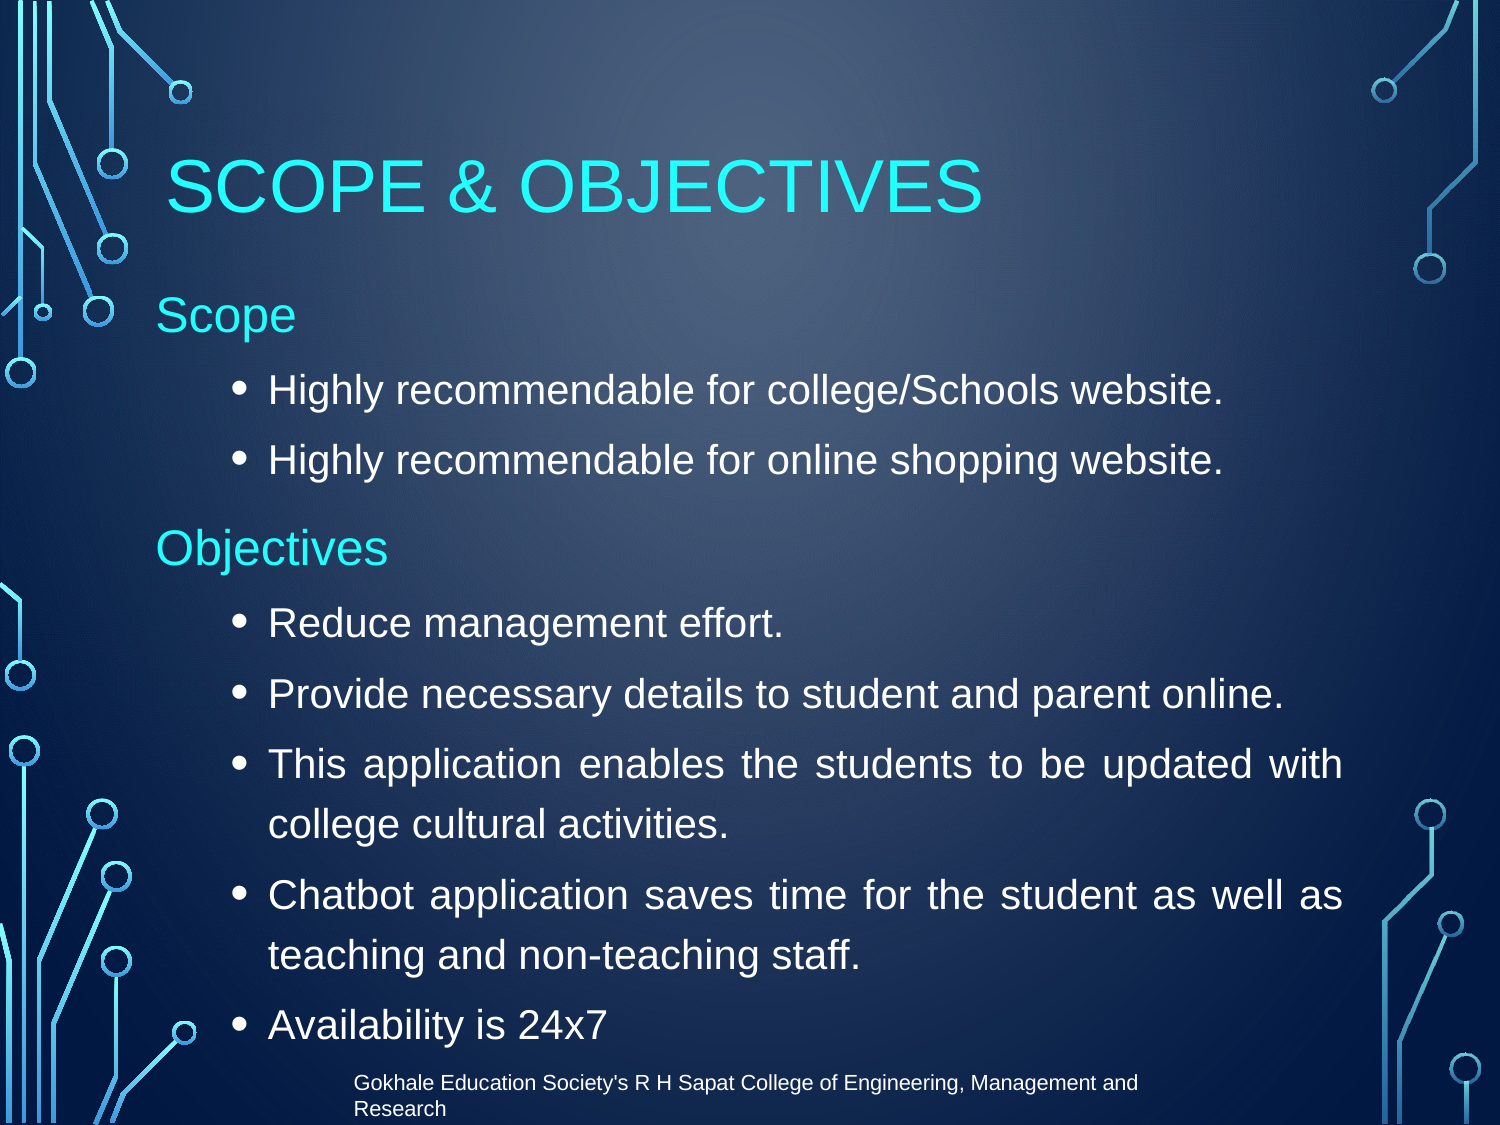

# Scope & Objectives
Scope
Highly recommendable for college/Schools website.
Highly recommendable for online shopping website.
Objectives
Reduce management effort.
Provide necessary details to student and parent online.
This application enables the students to be updated with college cultural activities.
Chatbot application saves time for the student as well as teaching and non-teaching staff.
Availability is 24x7

Gokhale Education Society's R H Sapat College of Engineering, Management and Research